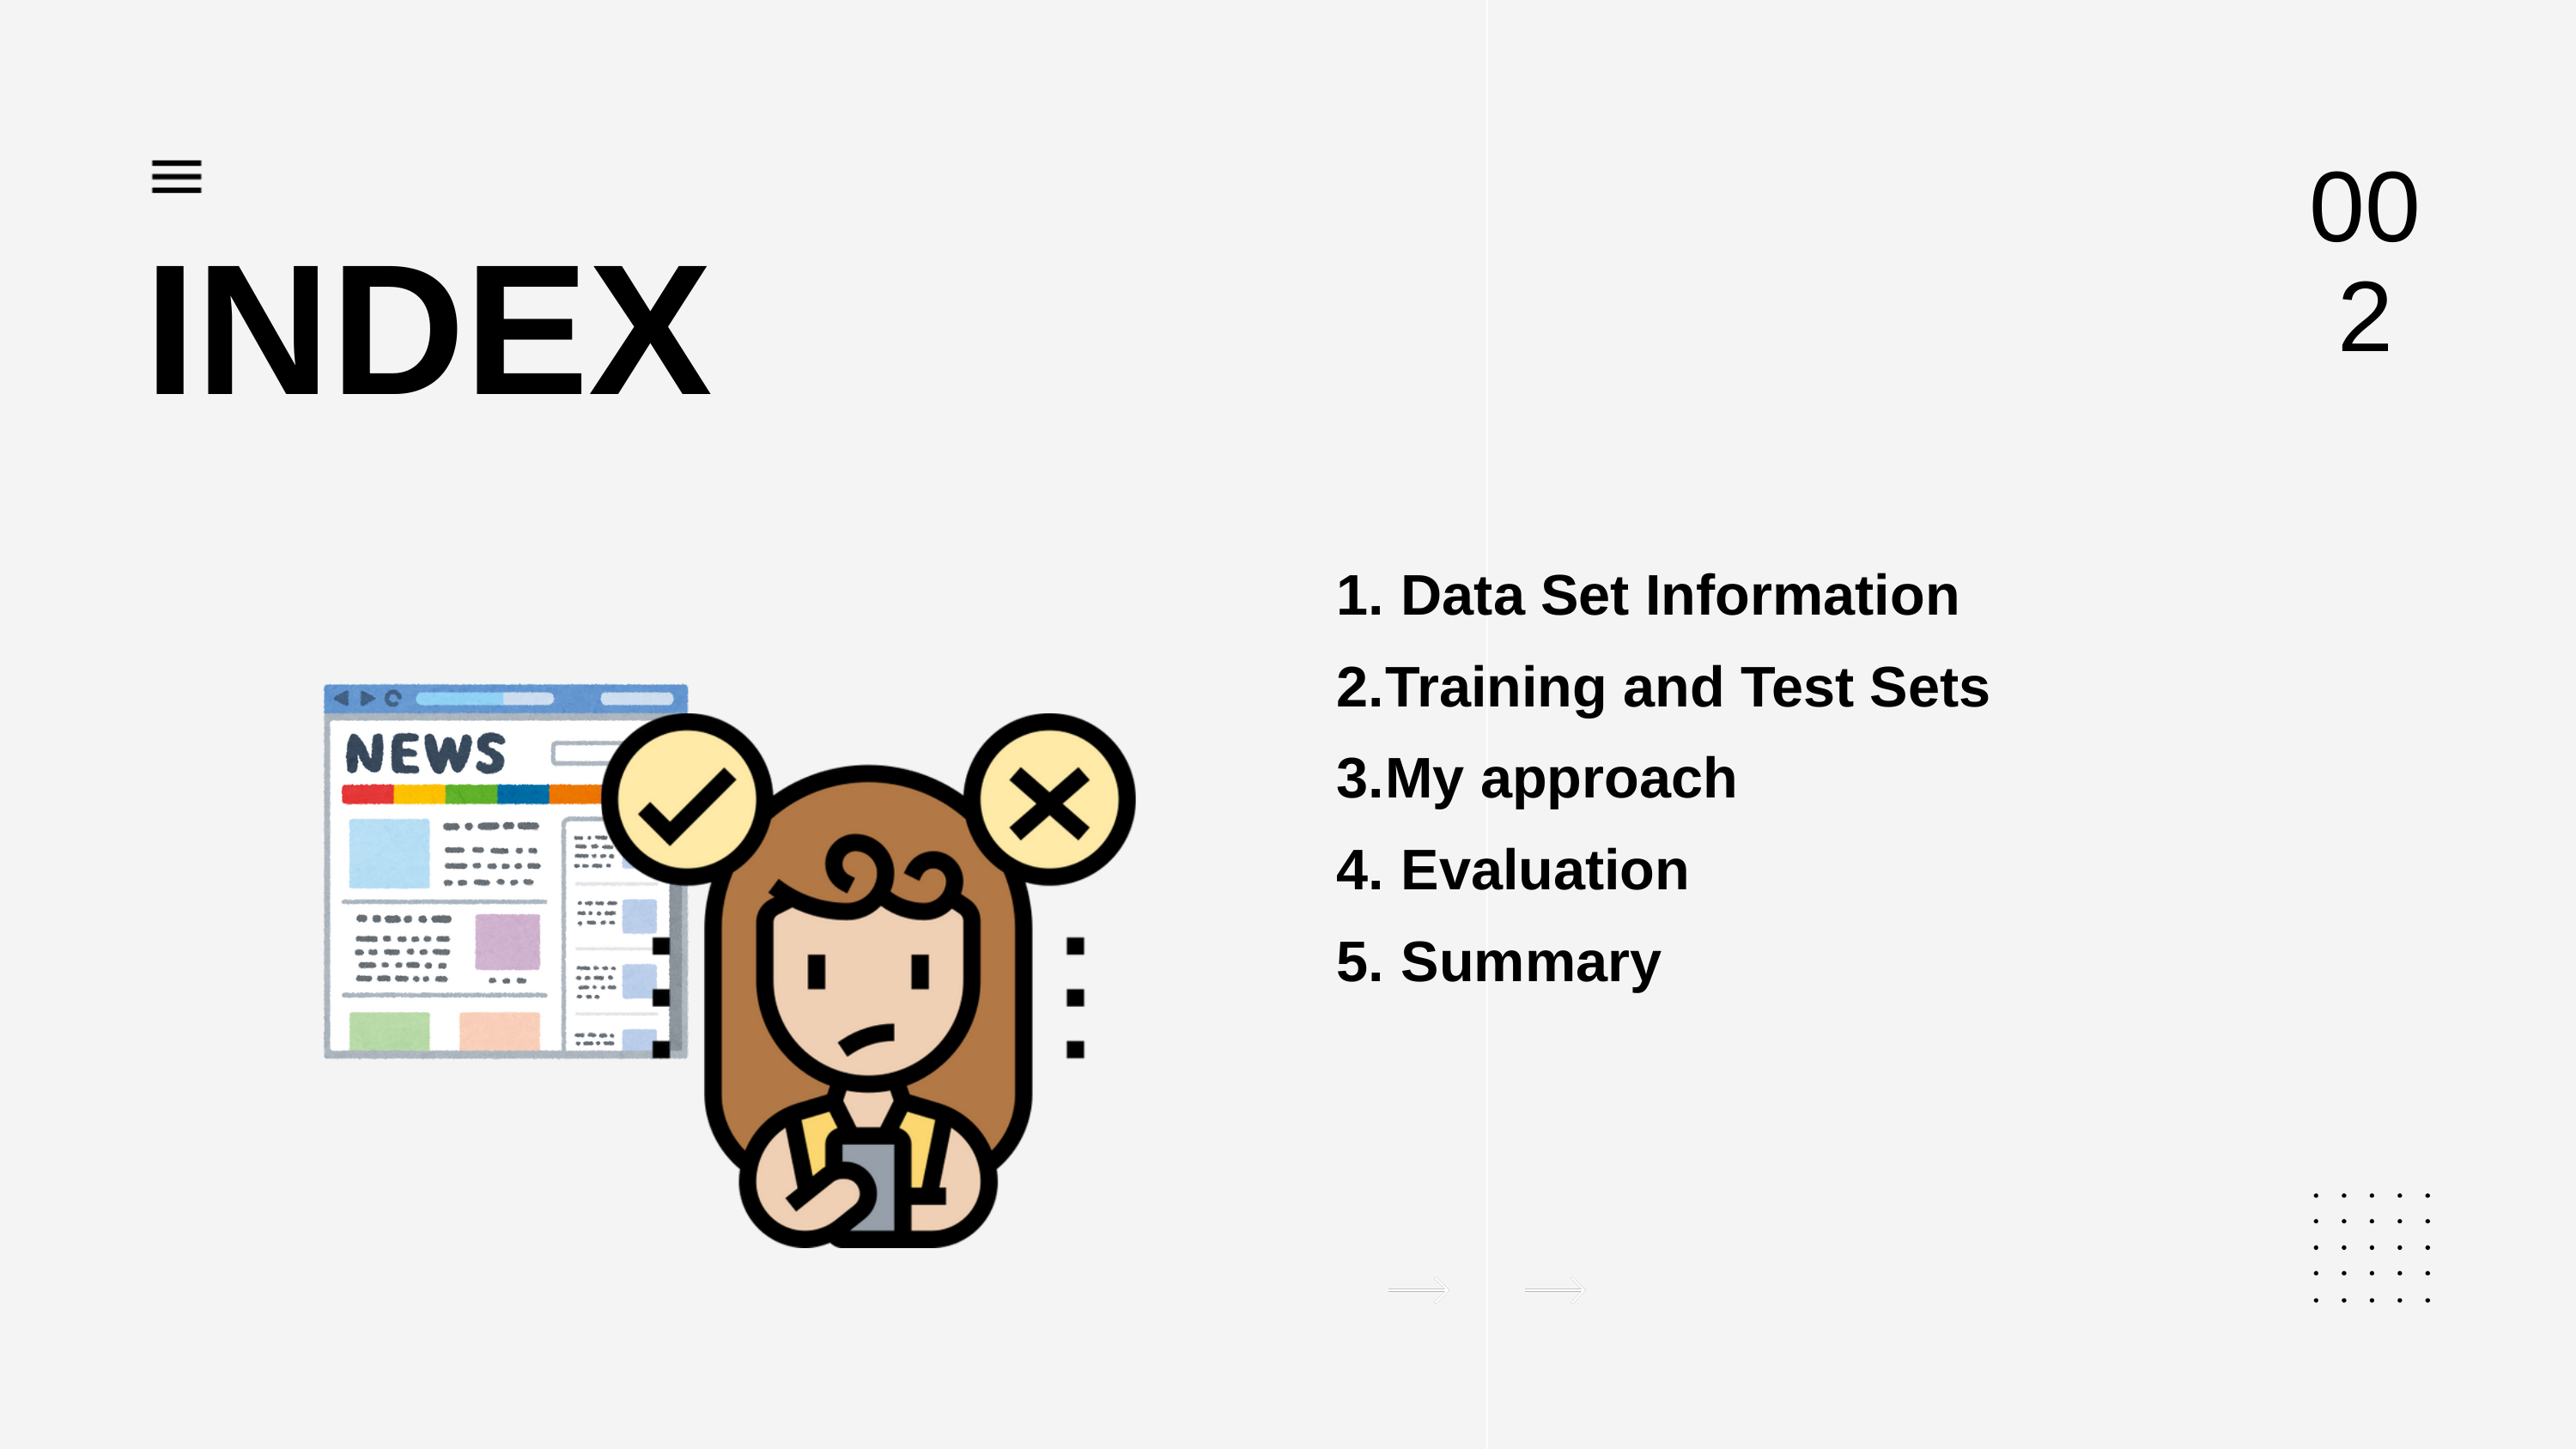

002
INDEX

 Data Set Information
Training and Test Sets
My approach
 Evaluation
 Summary